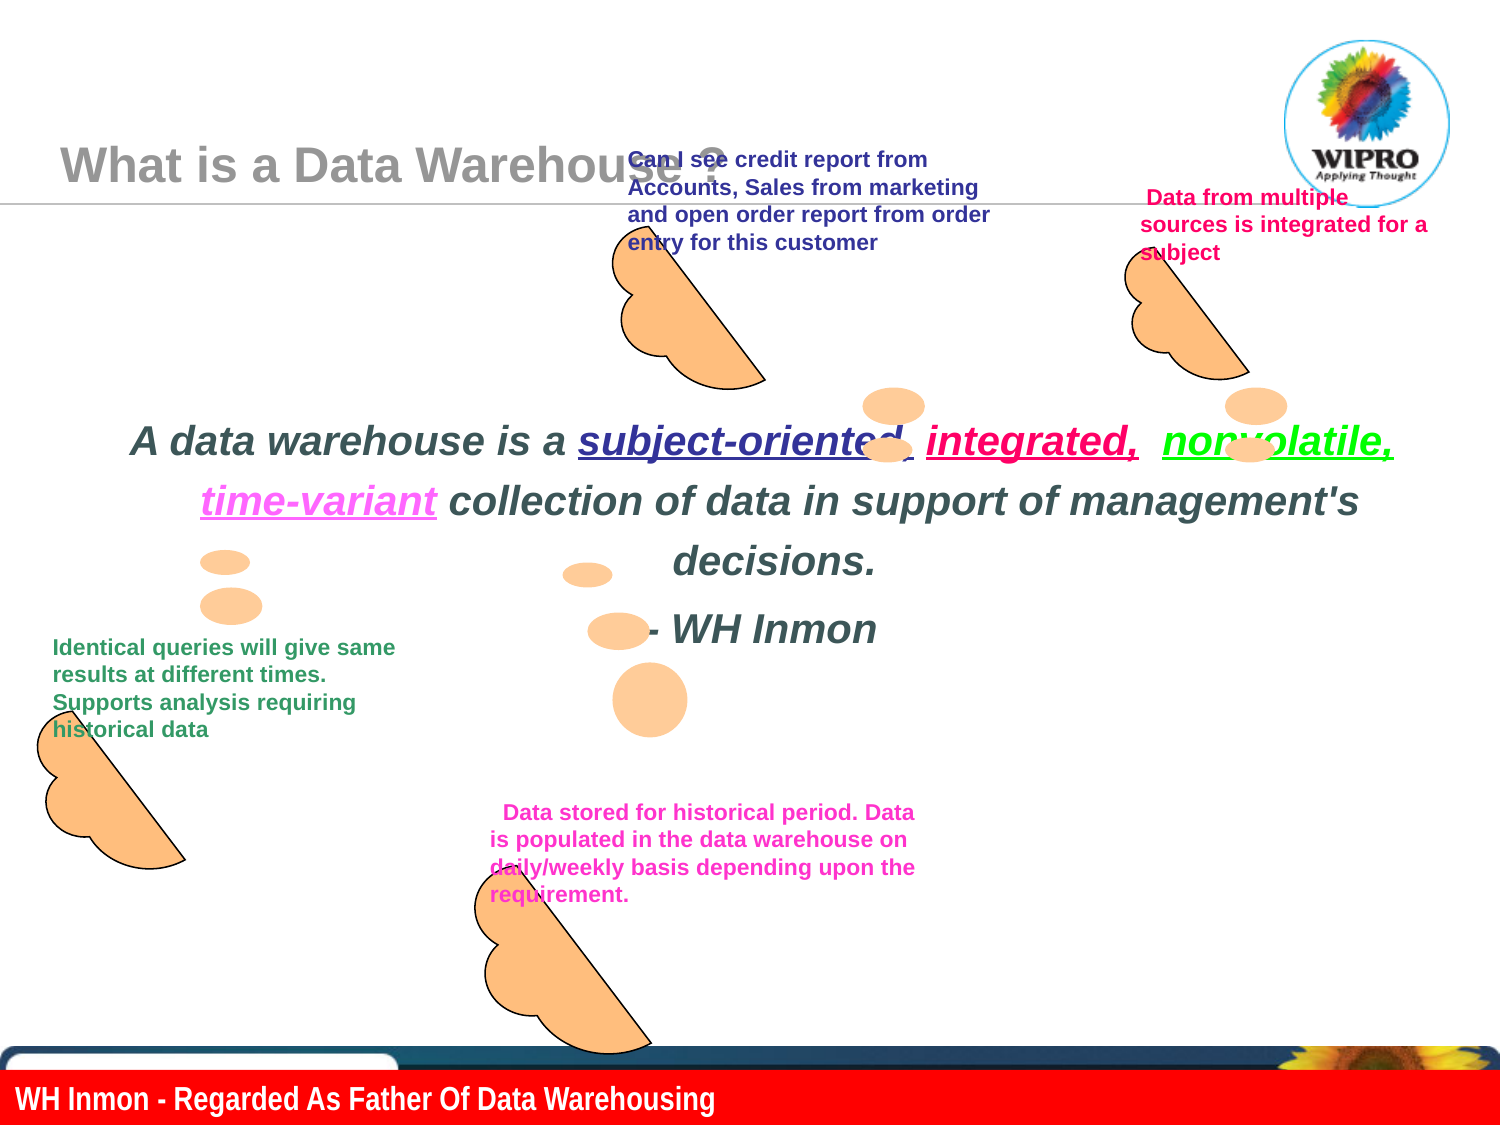

# What is a Data Warehouse ?
Can I see credit report from Accounts, Sales from marketing and open order report from order entry for this customer

 Data from multiple sources is integrated for a subject

A data warehouse is a subject-oriented, integrated,  nonvolatile, time-variant collection of data in support of management's decisions.
- WH Inmon

Identical queries will give same  results at different times. Supports analysis requiring historical data

  Data stored for historical period. Data is populated in the data warehouse on daily/weekly basis depending upon the  requirement.

Confidential © Copyright 2007 Wipro Ltd
WH Inmon - Regarded As Father Of Data Warehousing